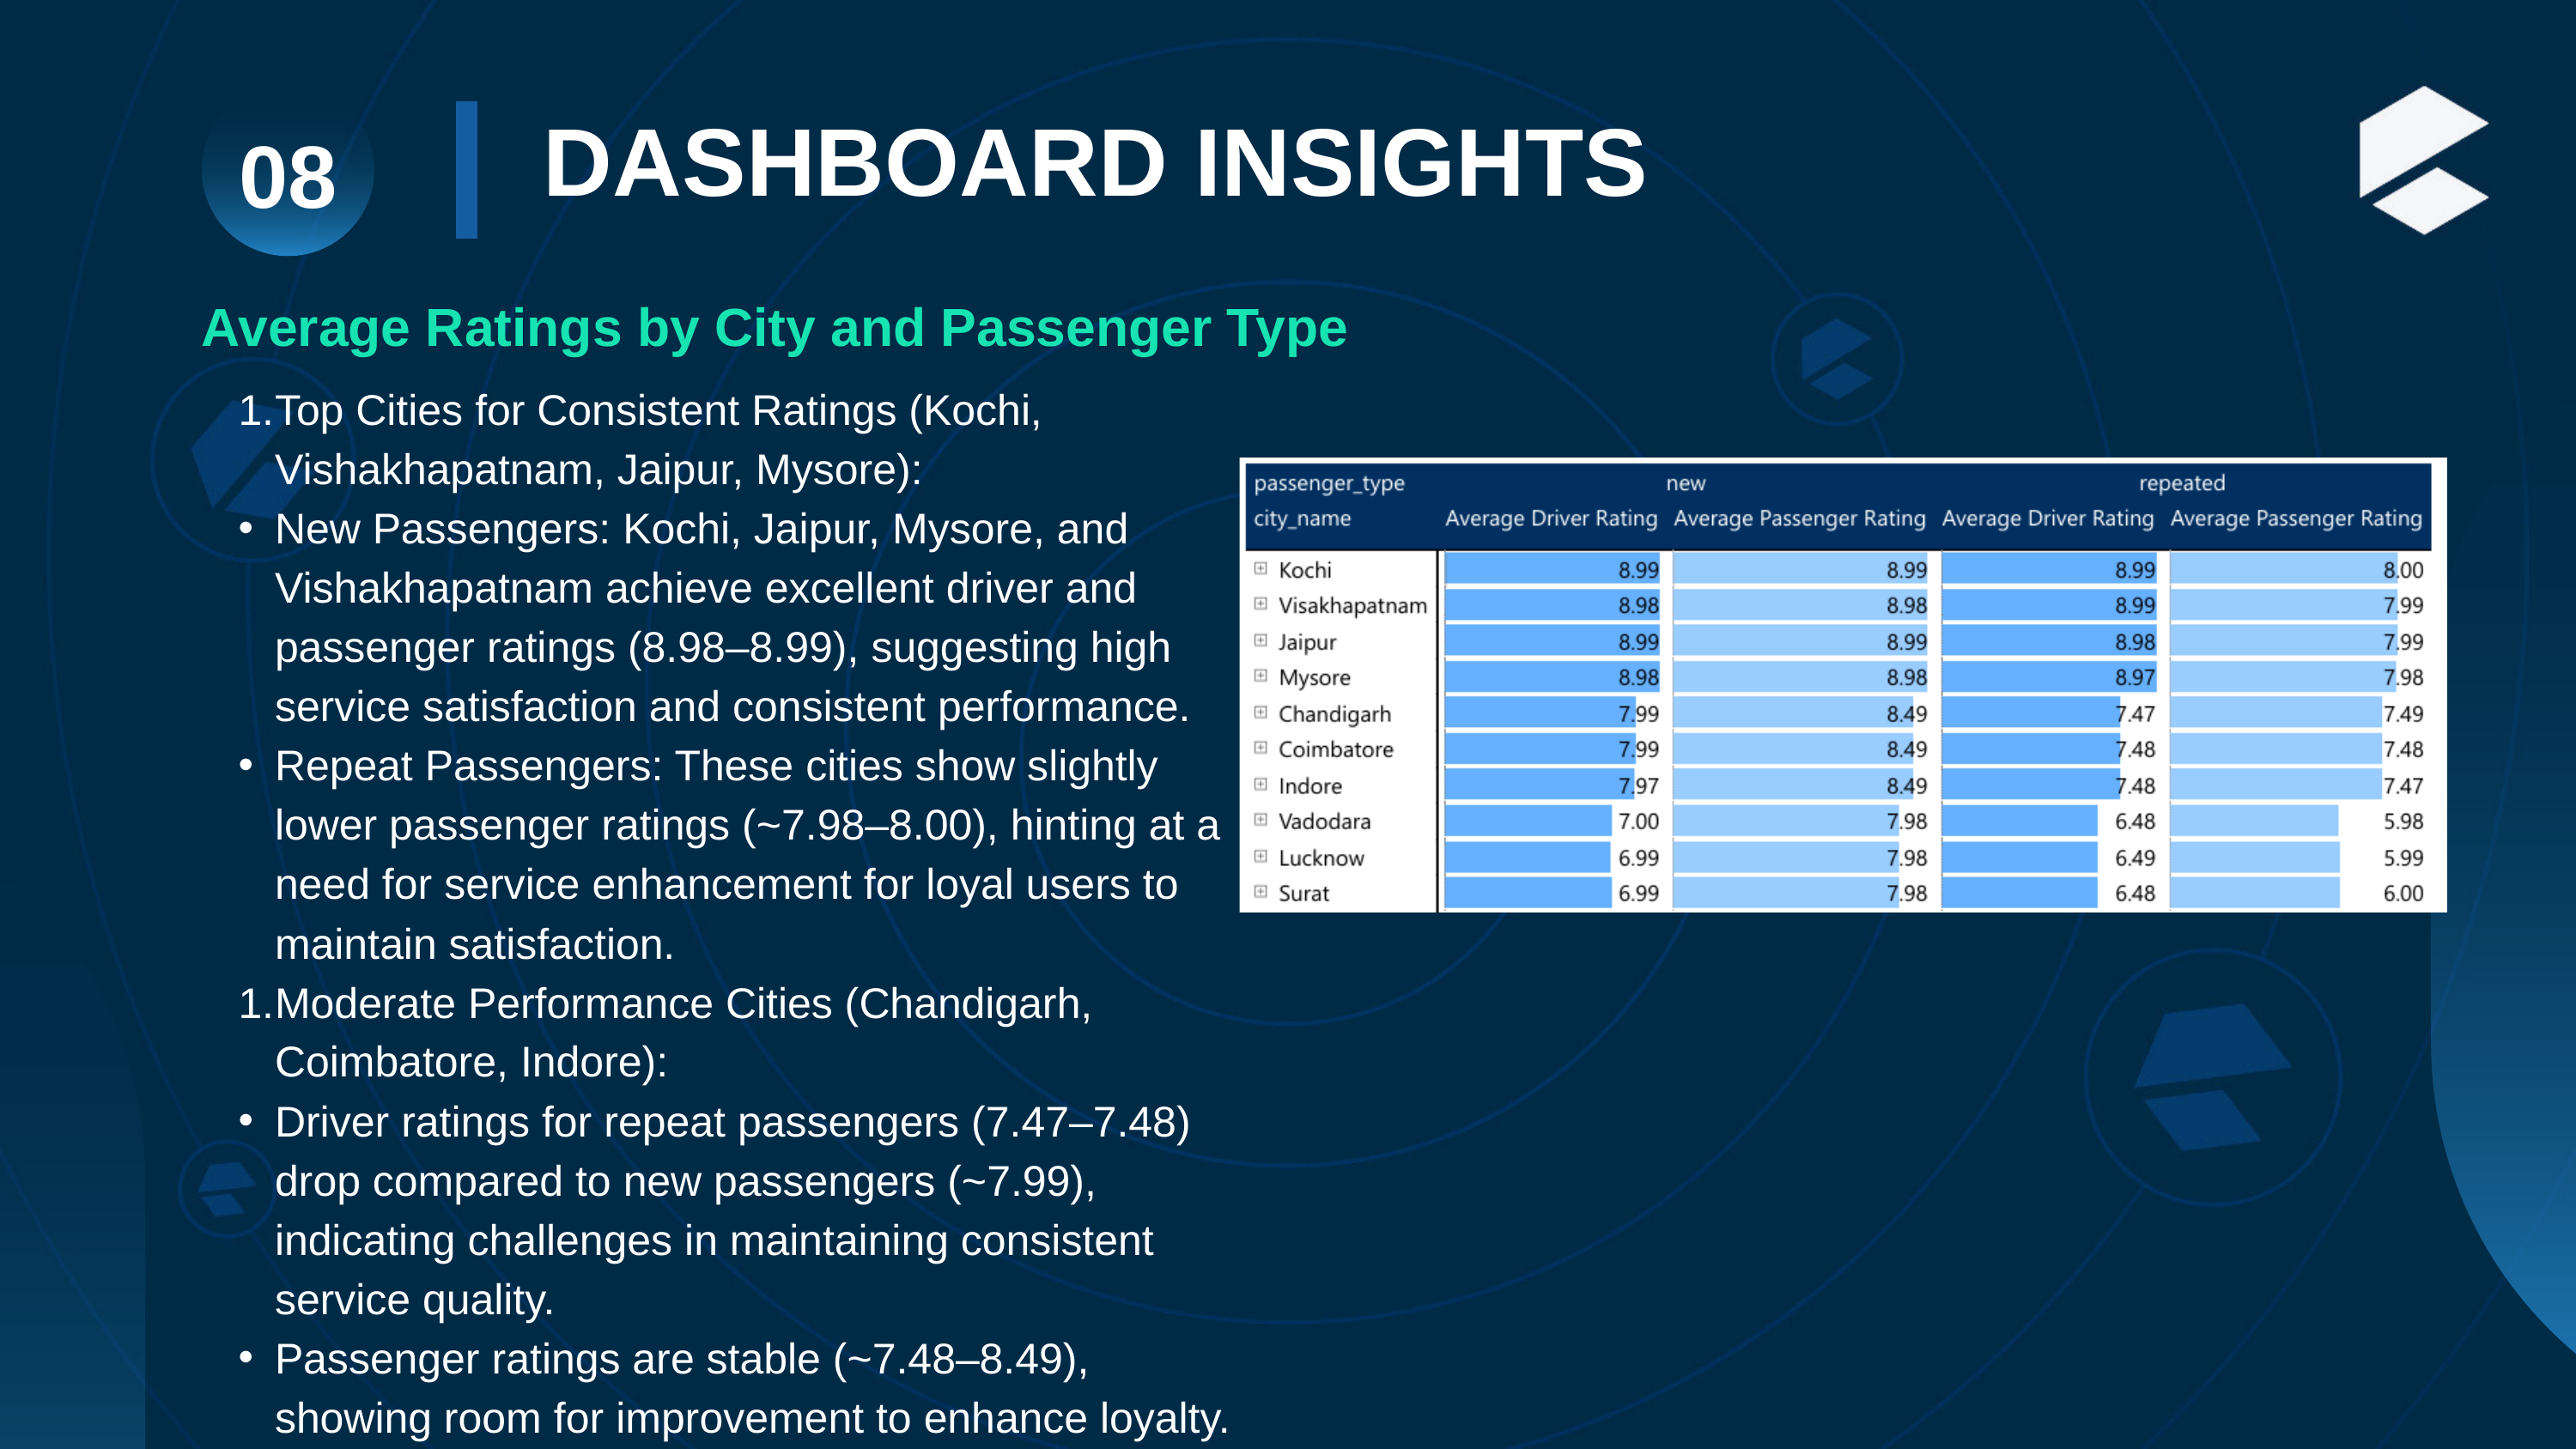

DASHBOARD INSIGHTS
08

Average Ratings by City and Passenger Type

Top Cities for Consistent Ratings (Kochi, Vishakhapatnam, Jaipur, Mysore):
New Passengers: Kochi, Jaipur, Mysore, and Vishakhapatnam achieve excellent driver and passenger ratings (8.98–8.99), suggesting high service satisfaction and consistent performance.
Repeat Passengers: These cities show slightly lower passenger ratings (~7.98–8.00), hinting at a need for service enhancement for loyal users to maintain satisfaction.
Moderate Performance Cities (Chandigarh, Coimbatore, Indore):
Driver ratings for repeat passengers (7.47–7.48) drop compared to new passengers (~7.99), indicating challenges in maintaining consistent service quality.
Passenger ratings are stable (~7.48–8.49), showing room for improvement to enhance loyalty.